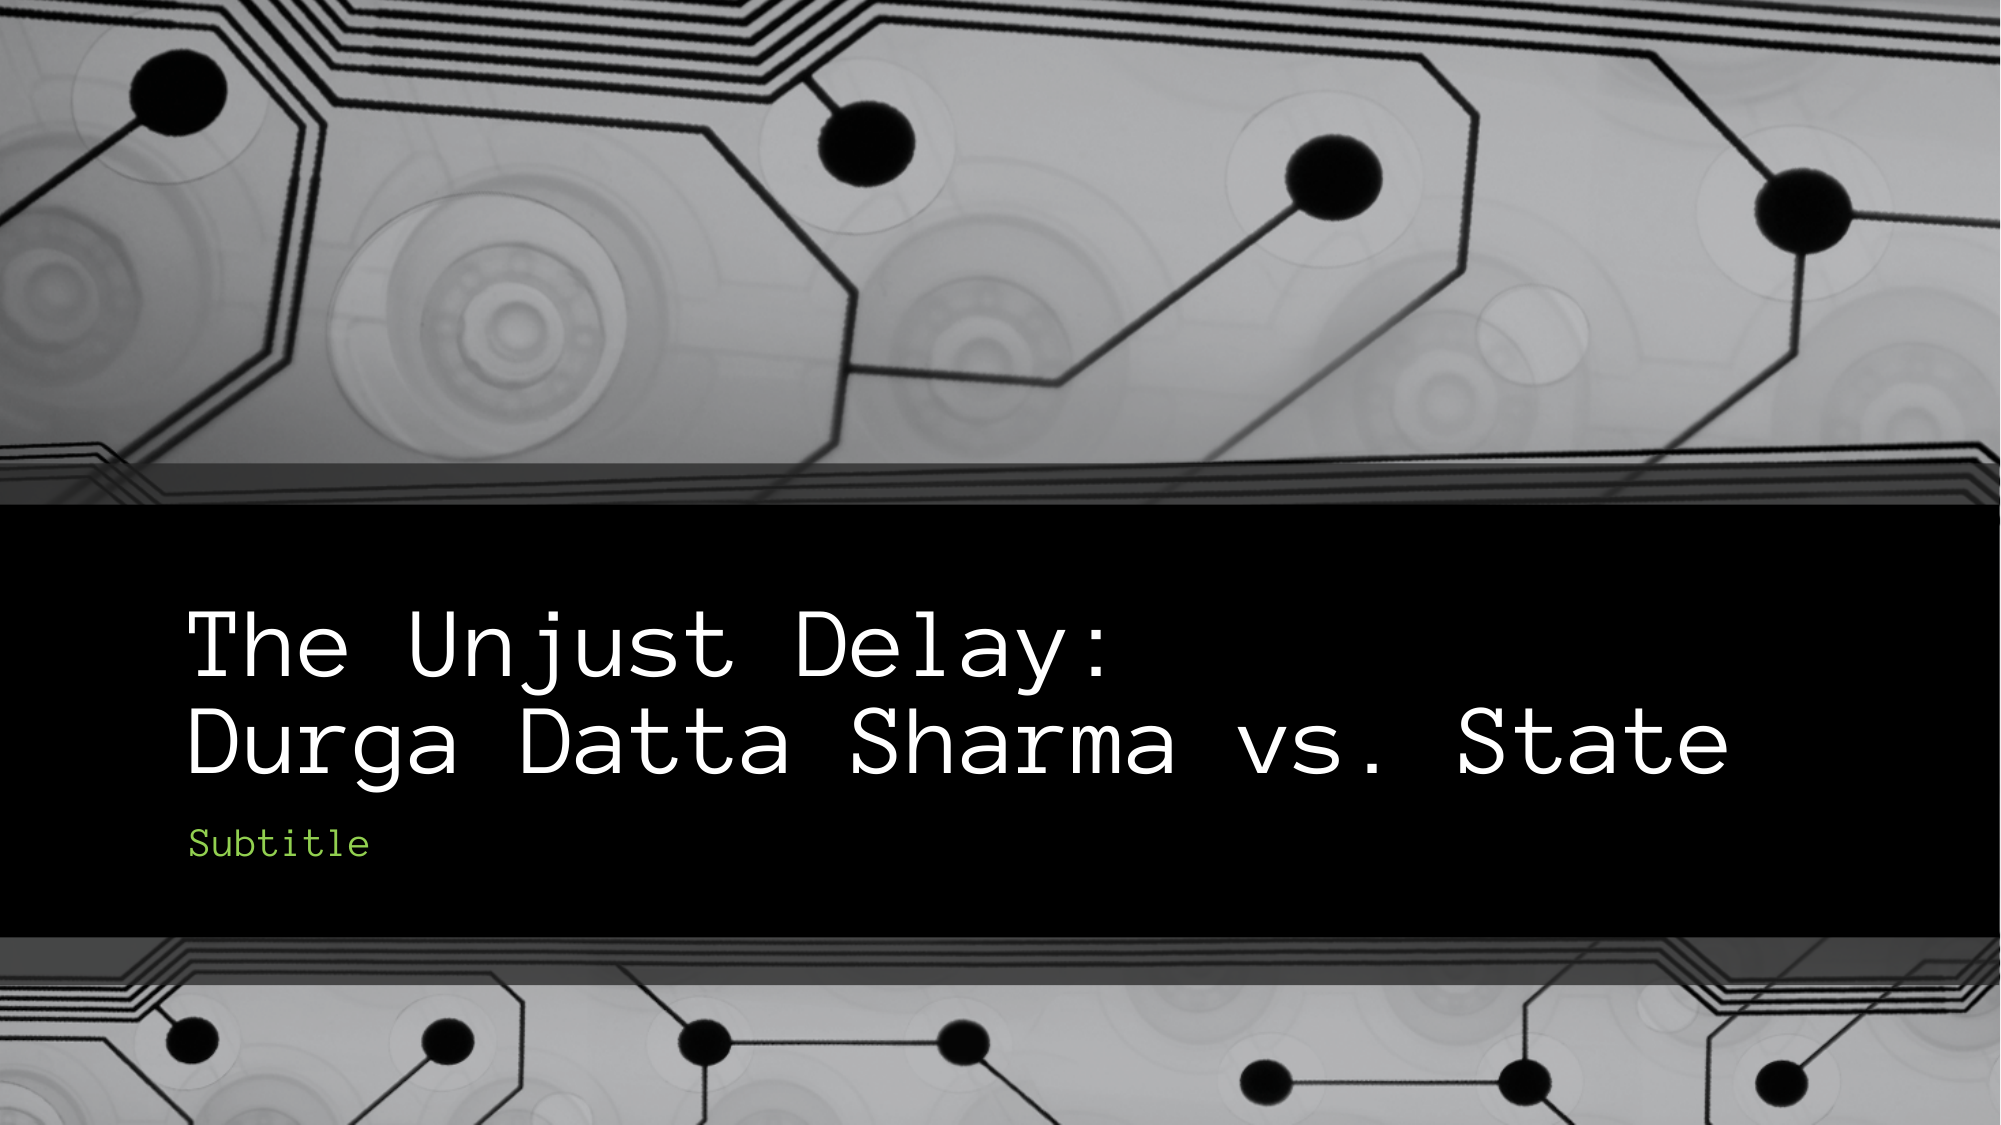

# The Unjust Delay: Durga Datta Sharma vs. State
Subtitle